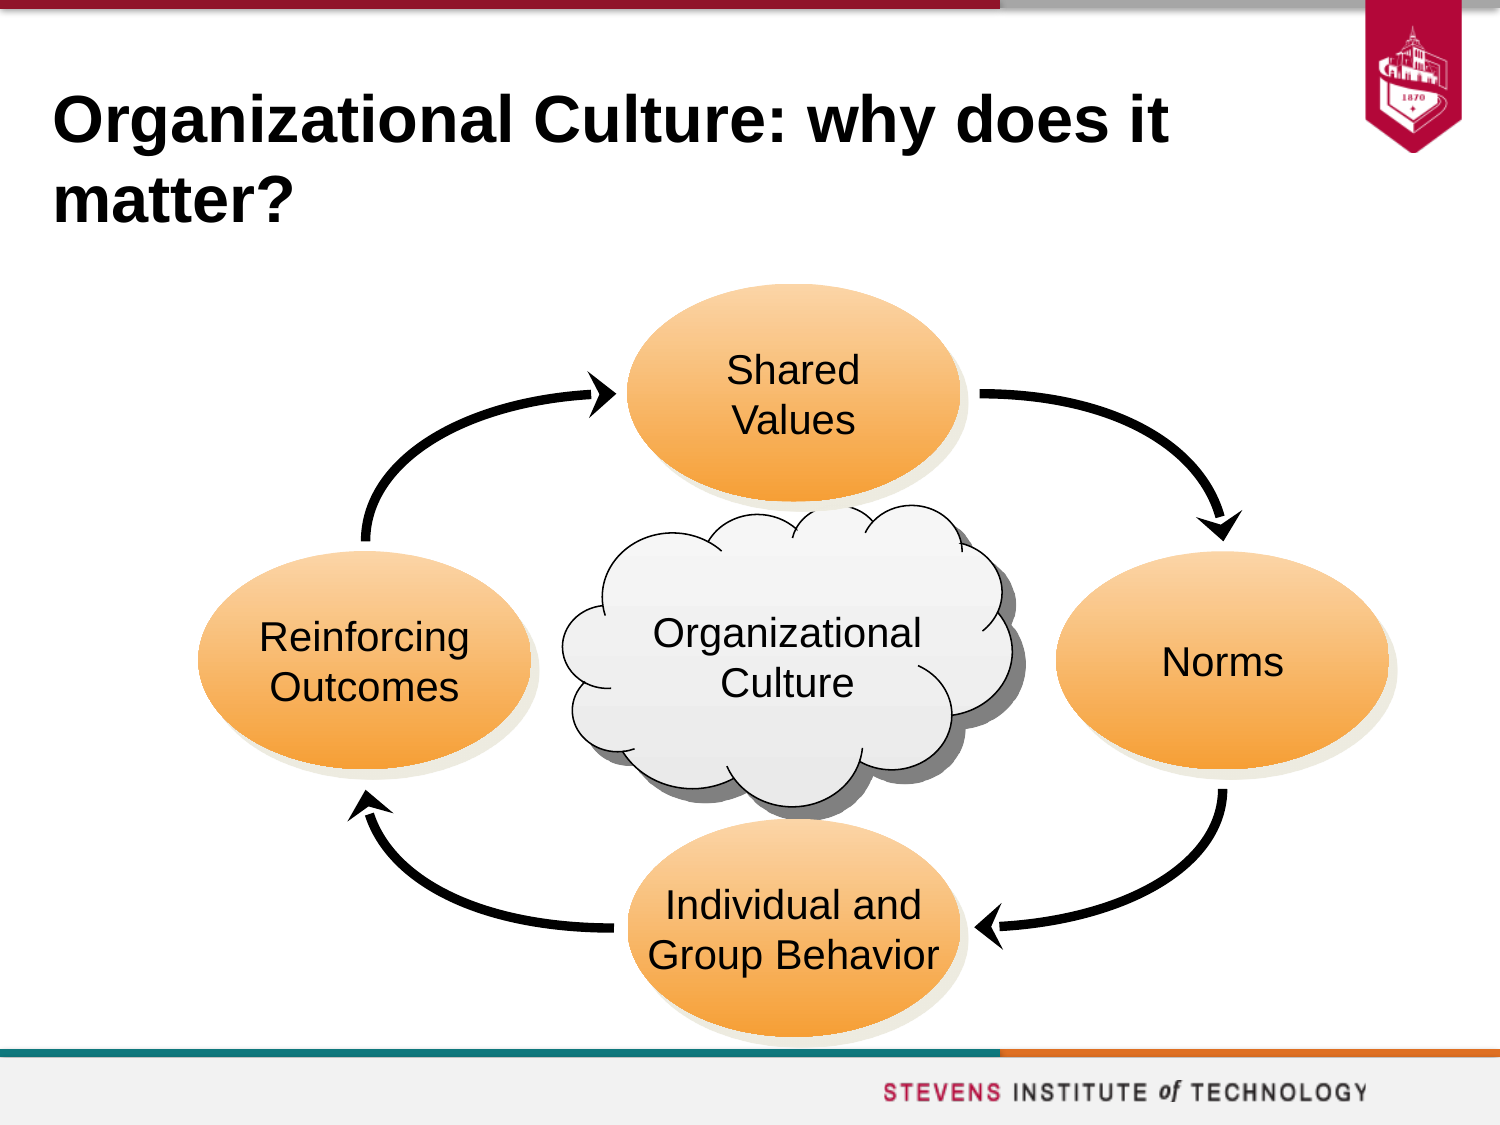

# Organizational Culture: why does it matter?

Shared Values

Organizational Culture

Reinforcing Outcomes

Norms

Individual and Group Behavior